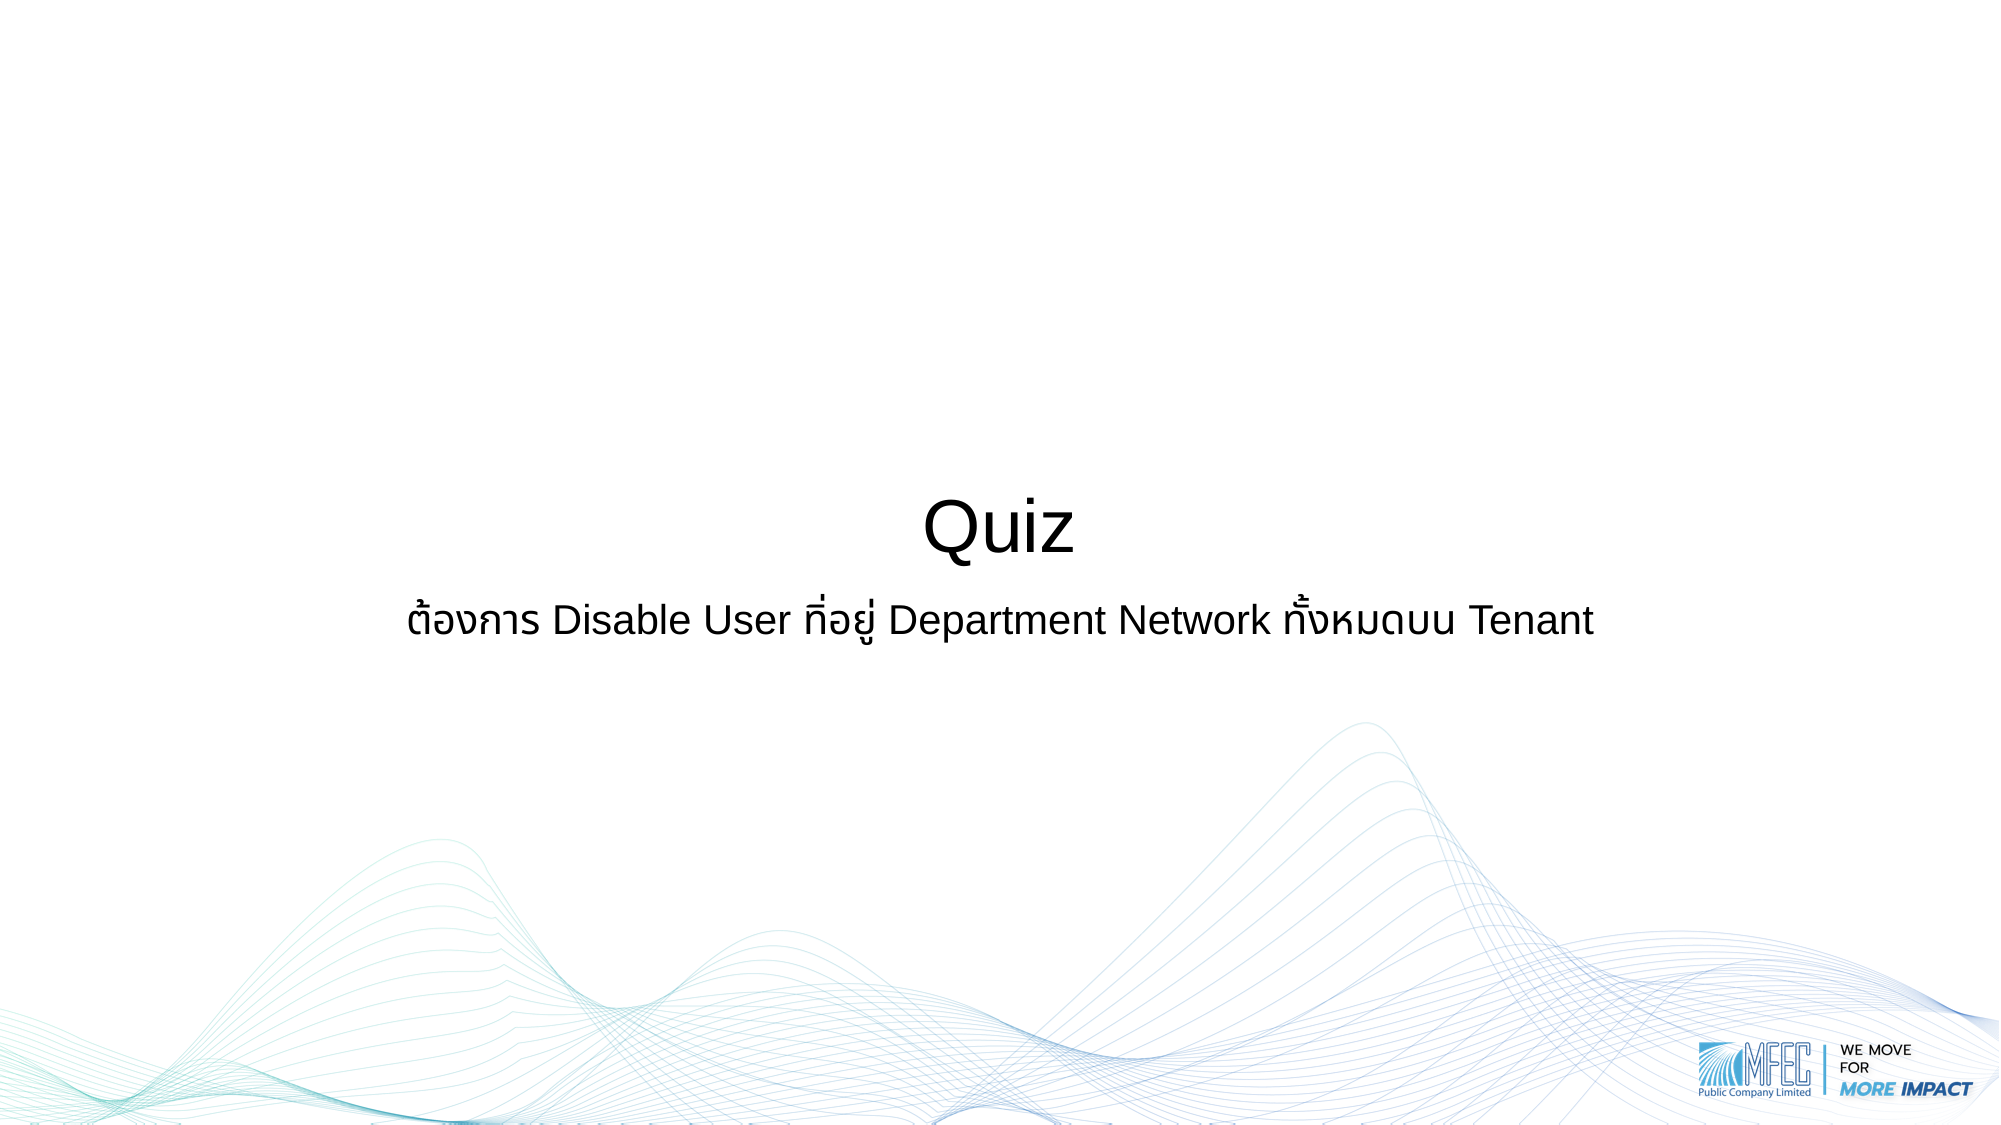

# Quiz
ต้องการ Disable User ทิ่อยู่ Department Network ทั้งหมดบน Tenant